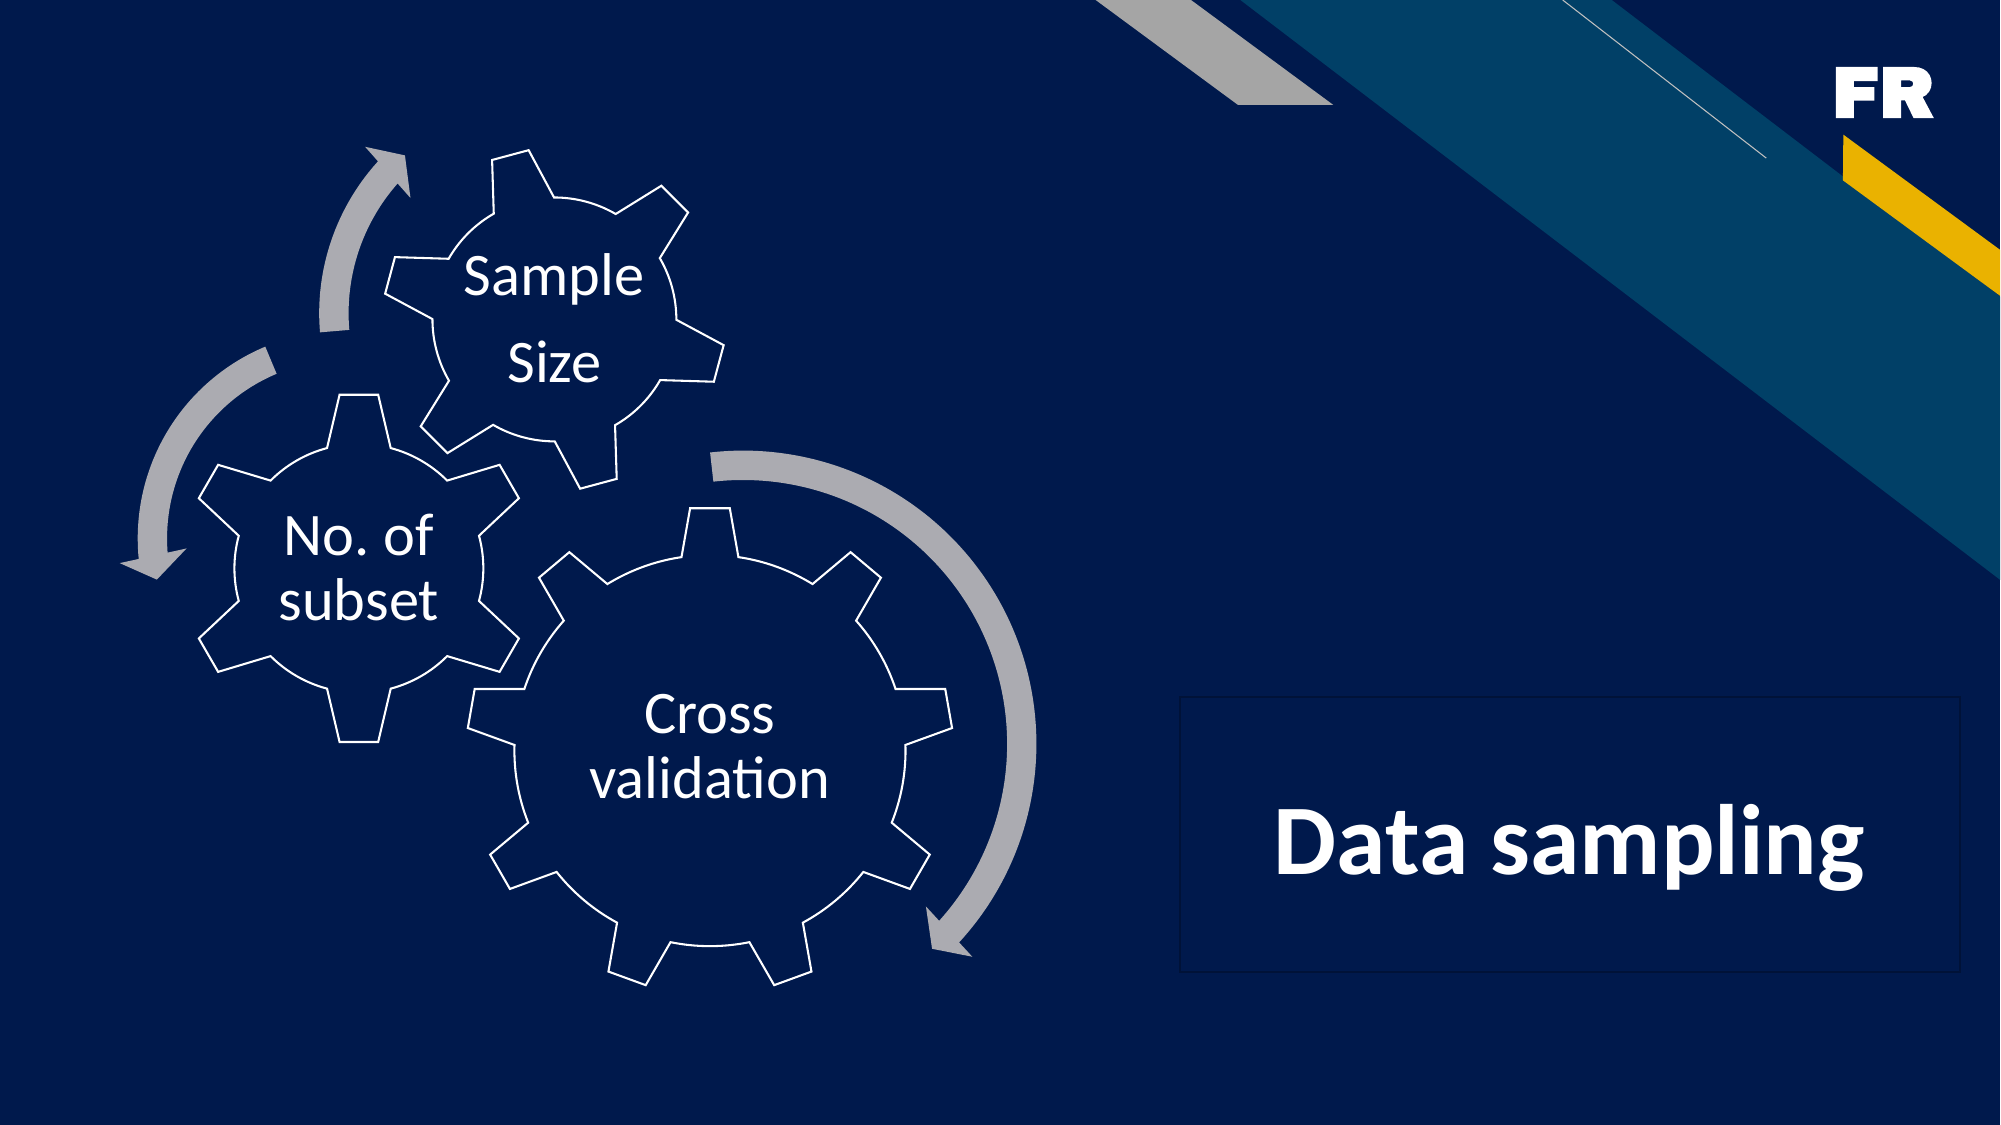

Sample
Size

No. of subset

Cross validation
Data sampling